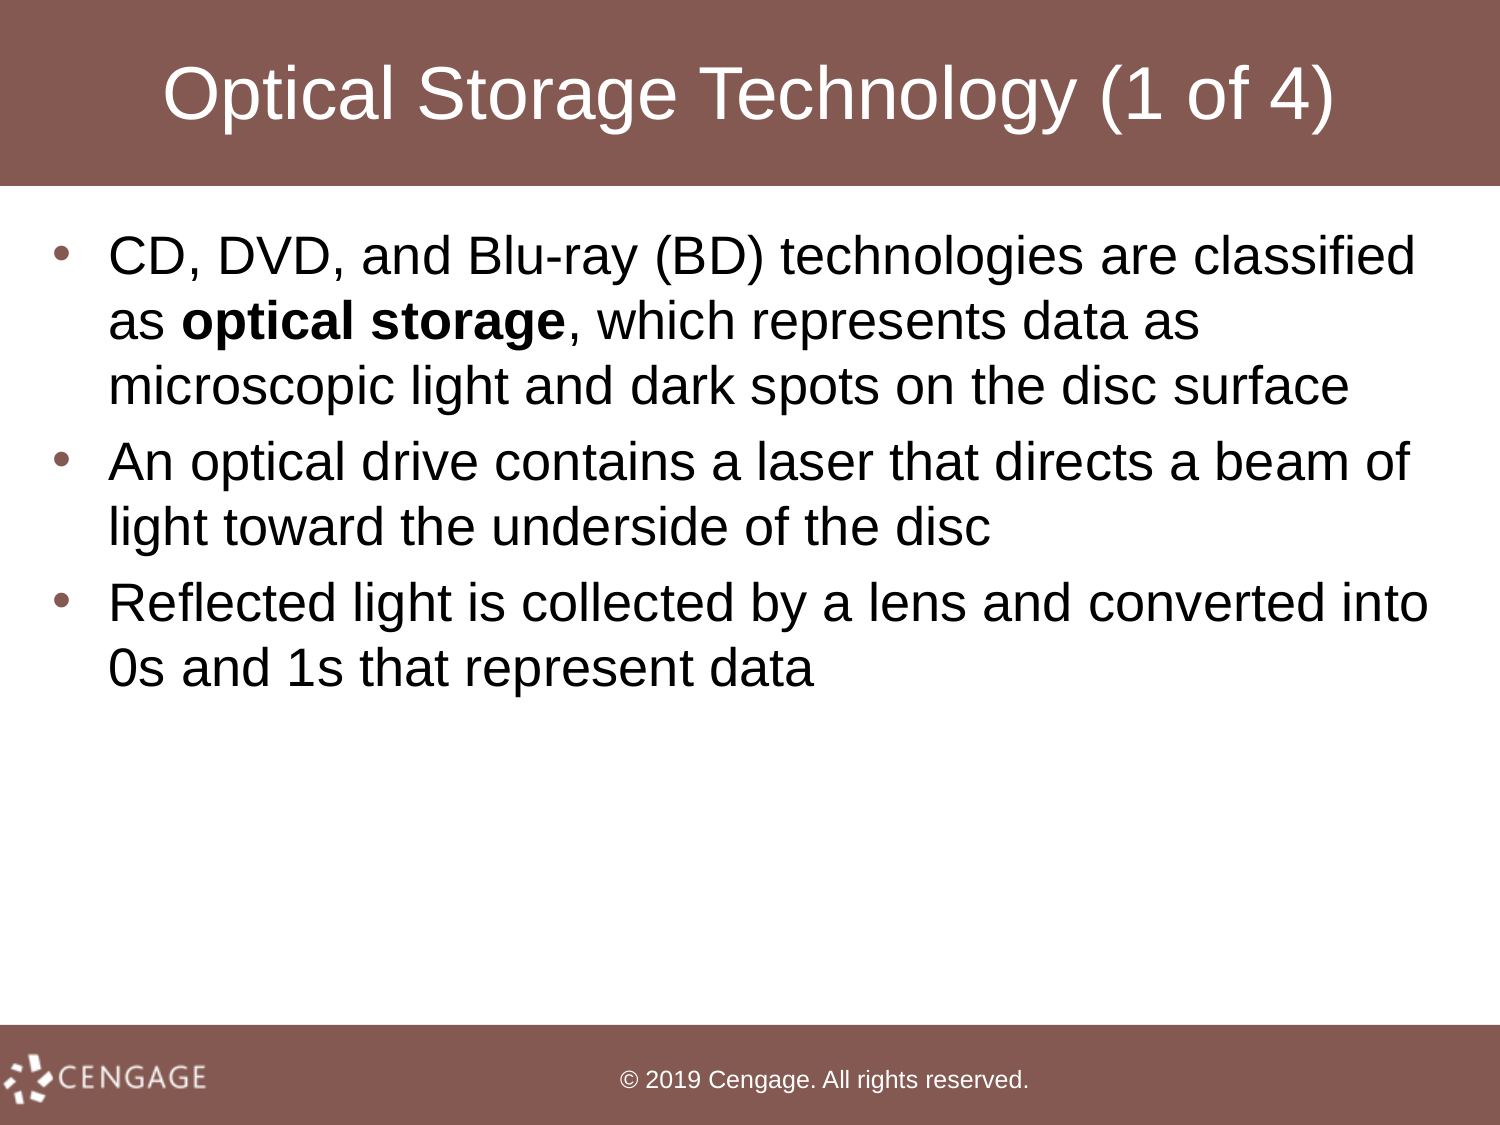

# Optical Storage Technology (1 of 4)
CD, DVD, and Blu-ray (BD) technologies are classified as optical storage, which represents data as microscopic light and dark spots on the disc surface
An optical drive contains a laser that directs a beam of light toward the underside of the disc
Reflected light is collected by a lens and converted into 0s and 1s that represent data